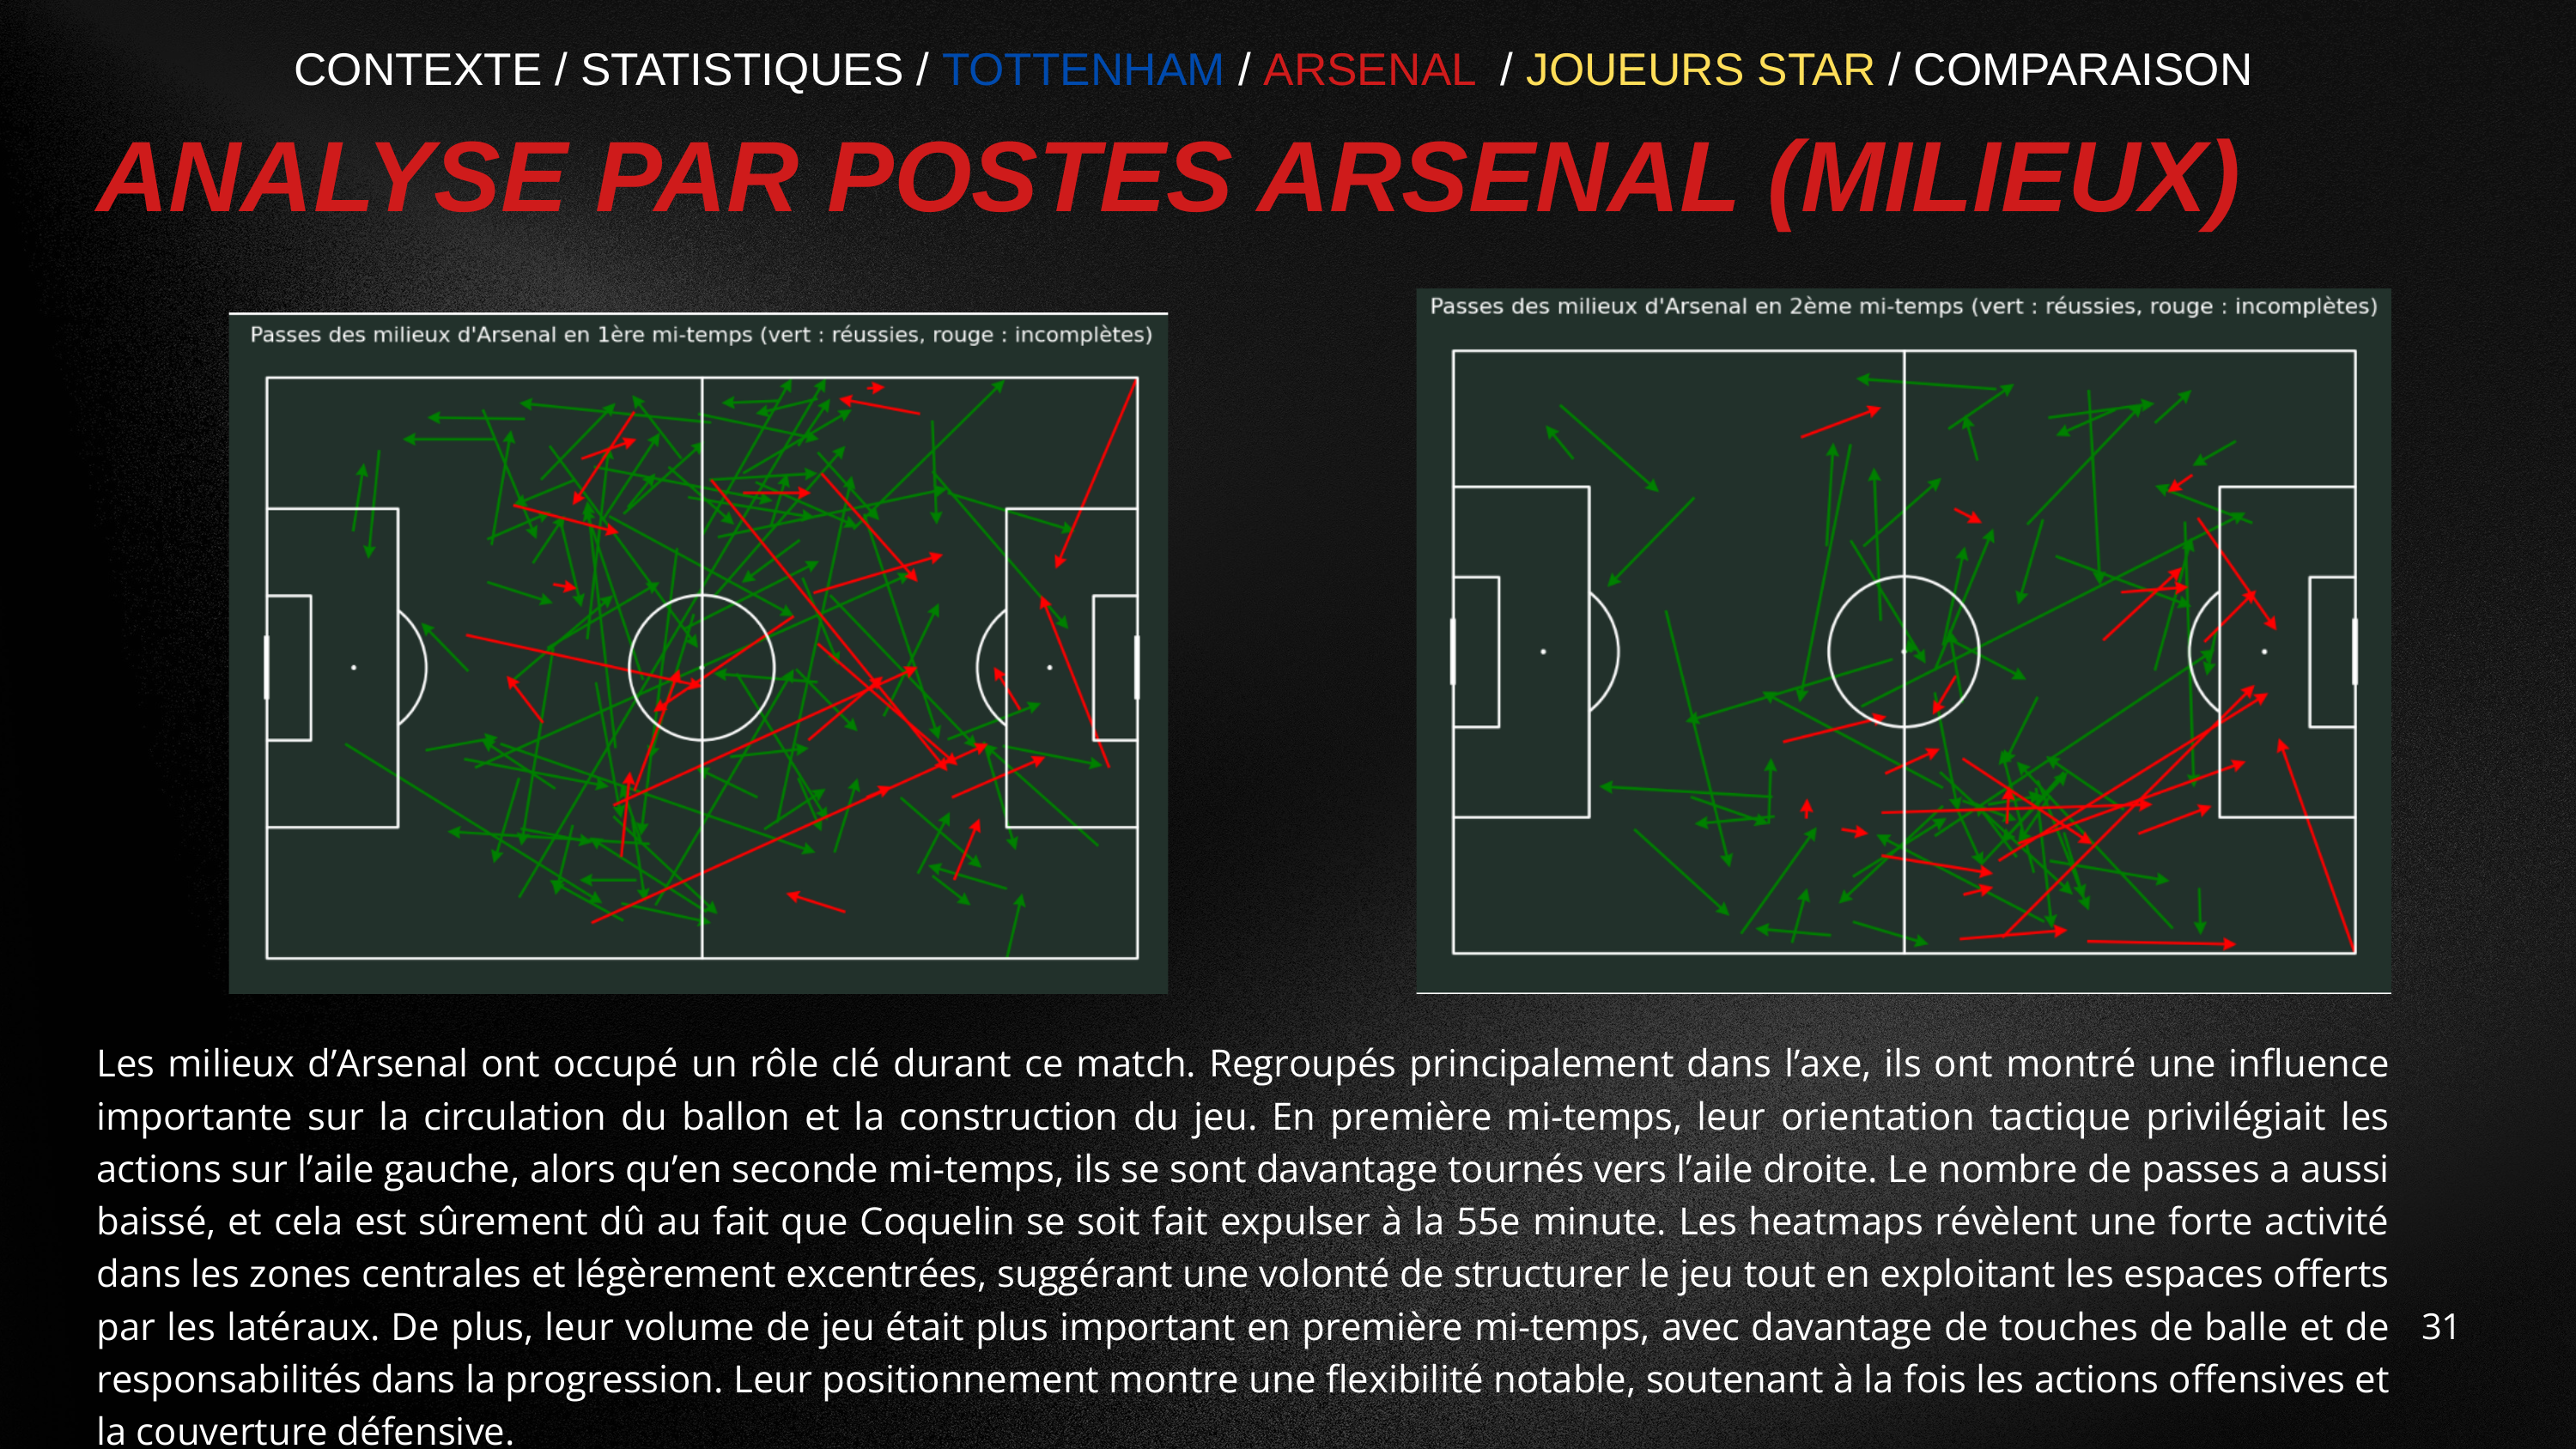

CONTEXTE / STATISTIQUES / TOTTENHAM / ARSENAL  / JOUEURS STAR / COMPARAISON
ANALYSE PAR POSTES ARSENAL (MILIEUX)

Les milieux d’Arsenal ont occupé un rôle clé durant ce match. Regroupés principalement dans l’axe, ils ont montré une influence importante sur la circulation du ballon et la construction du jeu. En première mi-temps, leur orientation tactique privilégiait les actions sur l’aile gauche, alors qu’en seconde mi-temps, ils se sont davantage tournés vers l’aile droite. Le nombre de passes a aussi baissé, et cela est sûrement dû au fait que Coquelin se soit fait expulser à la 55e minute. Les heatmaps révèlent une forte activité dans les zones centrales et légèrement excentrées, suggérant une volonté de structurer le jeu tout en exploitant les espaces offerts par les latéraux. De plus, leur volume de jeu était plus important en première mi-temps, avec davantage de touches de balle et de responsabilités dans la progression. Leur positionnement montre une flexibilité notable, soutenant à la fois les actions offensives et la couverture défensive.
31